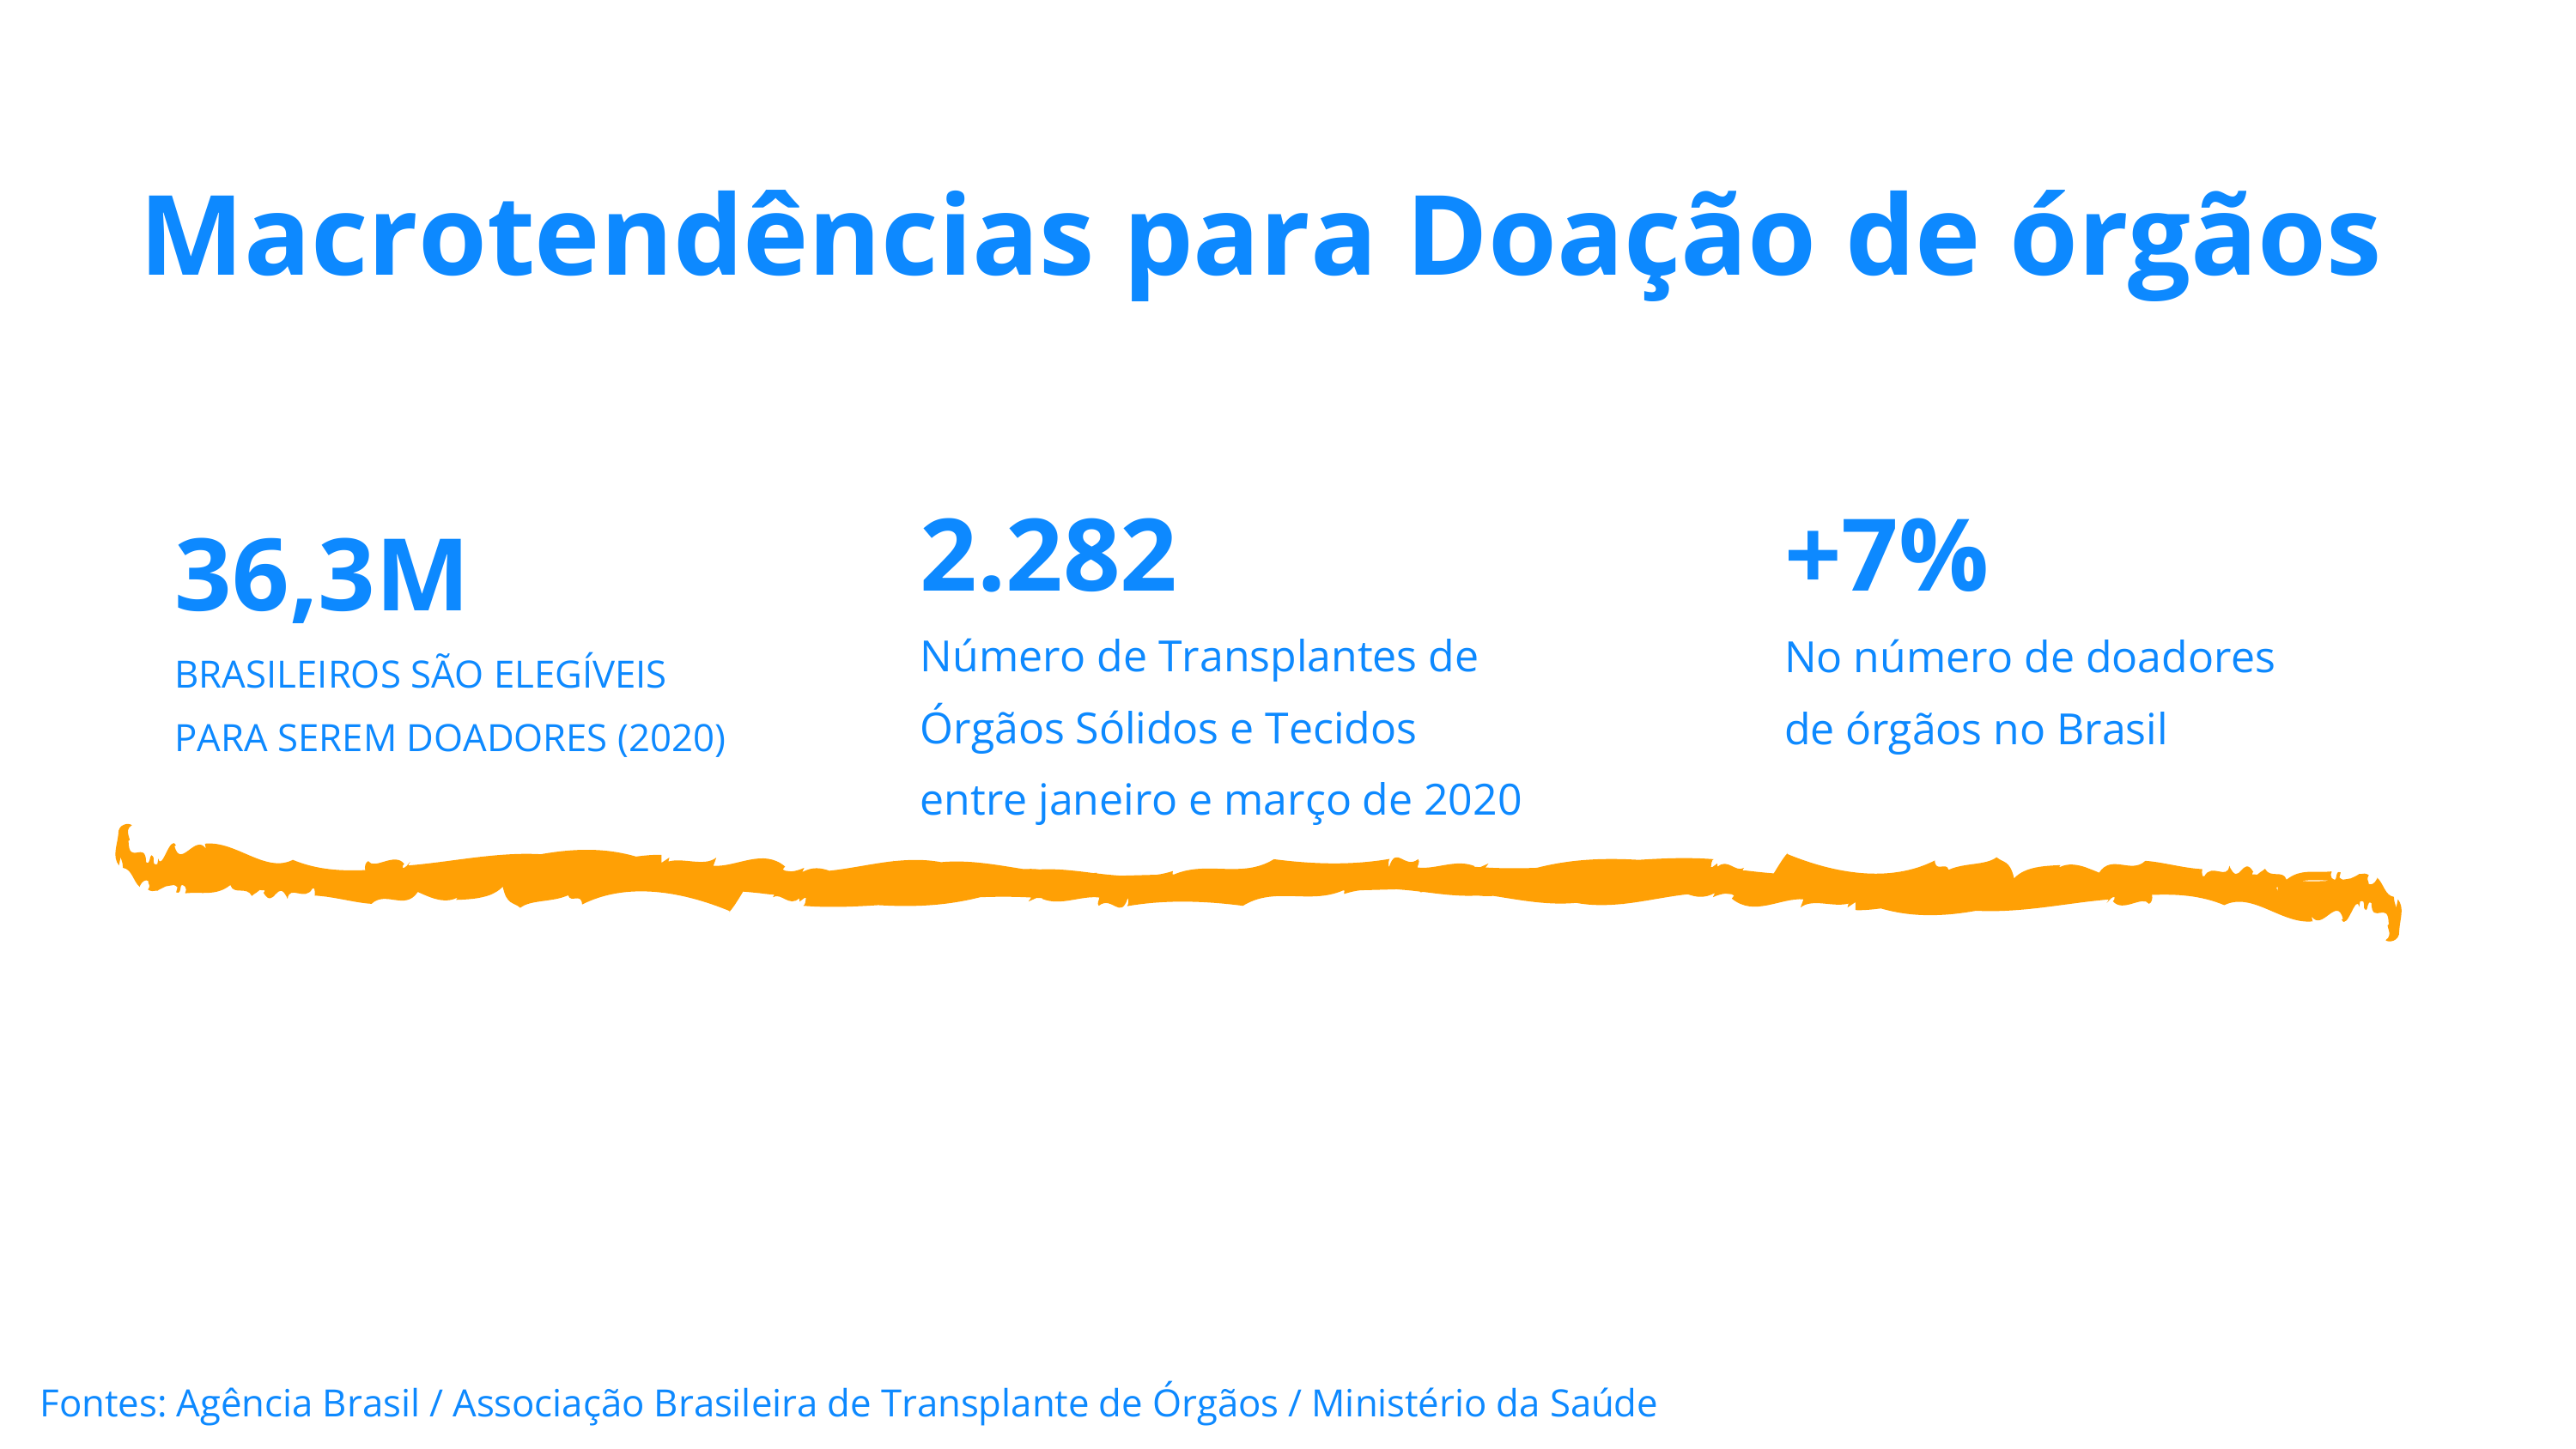

Macrotendências para Doação de órgãos
2.282
Número de Transplantes de Órgãos Sólidos e Tecidos
entre janeiro e março de 2020

+7%
No número de doadores de órgãos no Brasil
36,3M
BRASILEIROS SÃO ELEGÍVEIS PARA SEREM DOADORES (2020)

Fontes: Agência Brasil / Associação Brasileira de Transplante de Órgãos / Ministério da Saúde